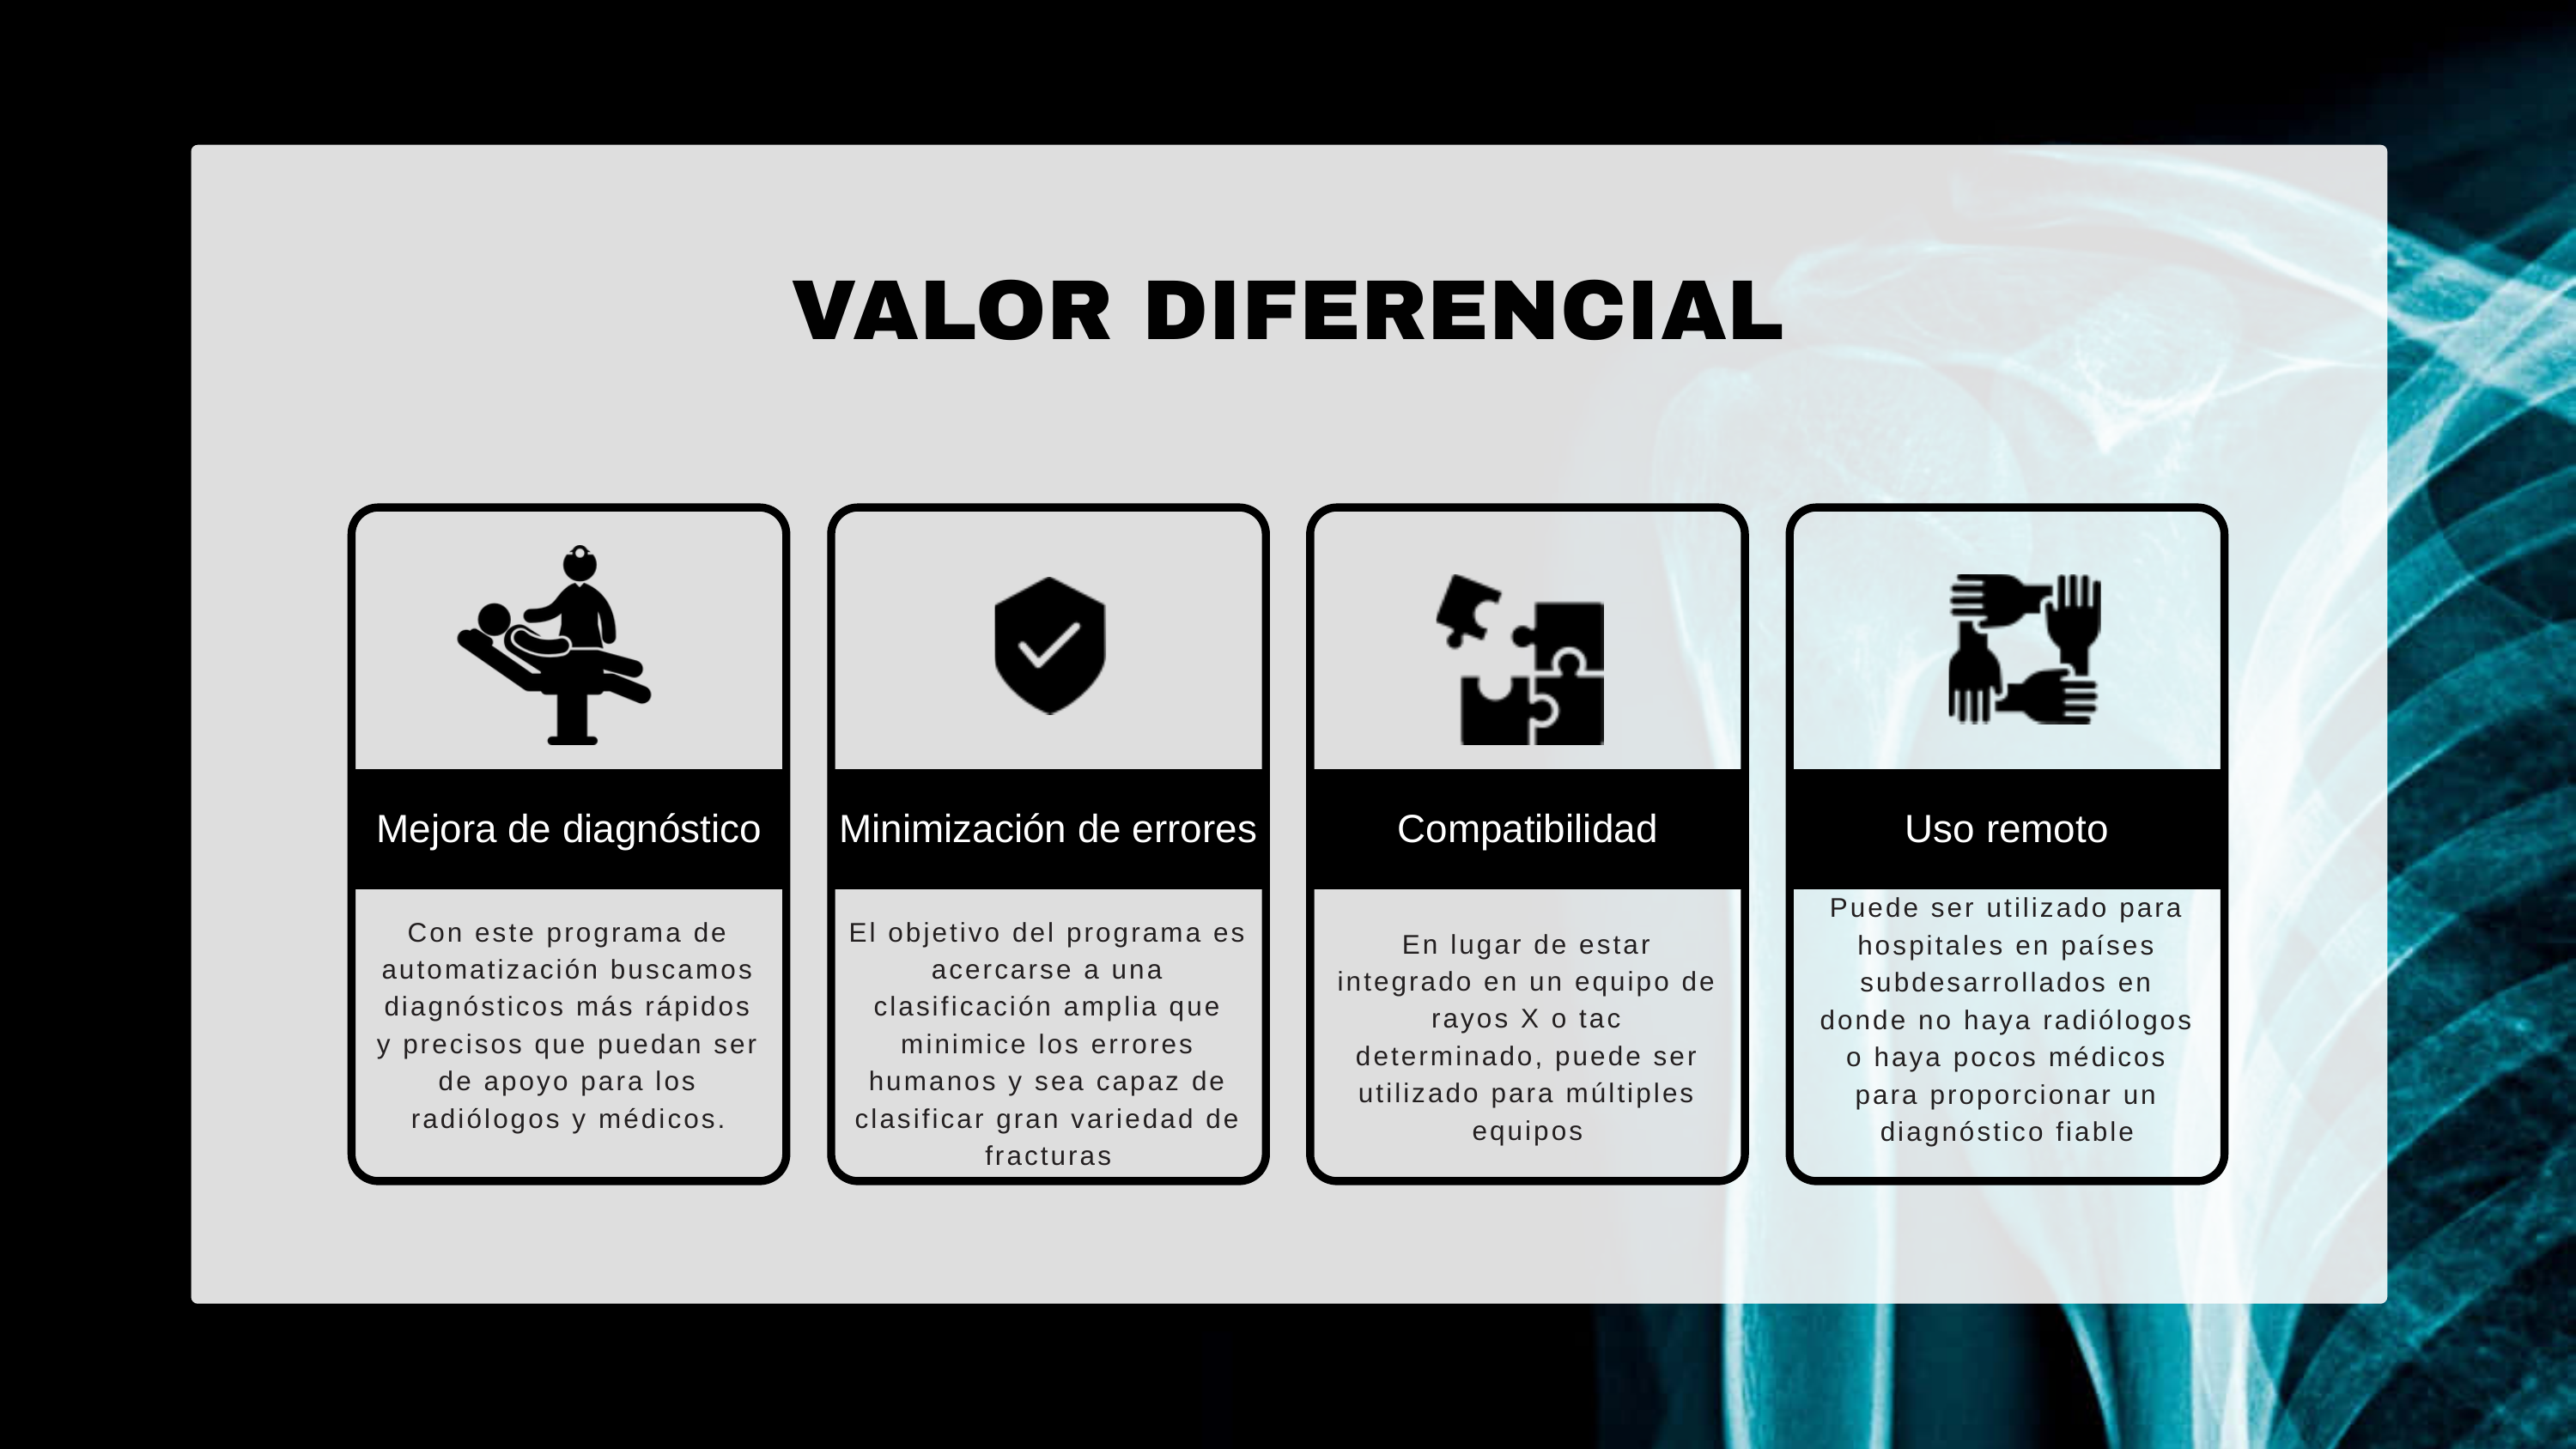

VALOR DIFERENCIAL

Mejora de diagnóstico

Minimización de errores

Compatibilidad

Uso remoto
Puede ser utilizado para hospitales en países subdesarrollados en donde no haya radiólogos o haya pocos médicos para proporcionar un diagnóstico fiable
Con este programa de automatización buscamos diagnósticos más rápidos y precisos que puedan ser de apoyo para los radiólogos y médicos.
El objetivo del programa es acercarse a una clasificación amplia que minimice los errores humanos y sea capaz de clasificar gran variedad de fracturas
En lugar de estar integrado en un equipo de rayos X o tac determinado, puede ser utilizado para múltiples equipos